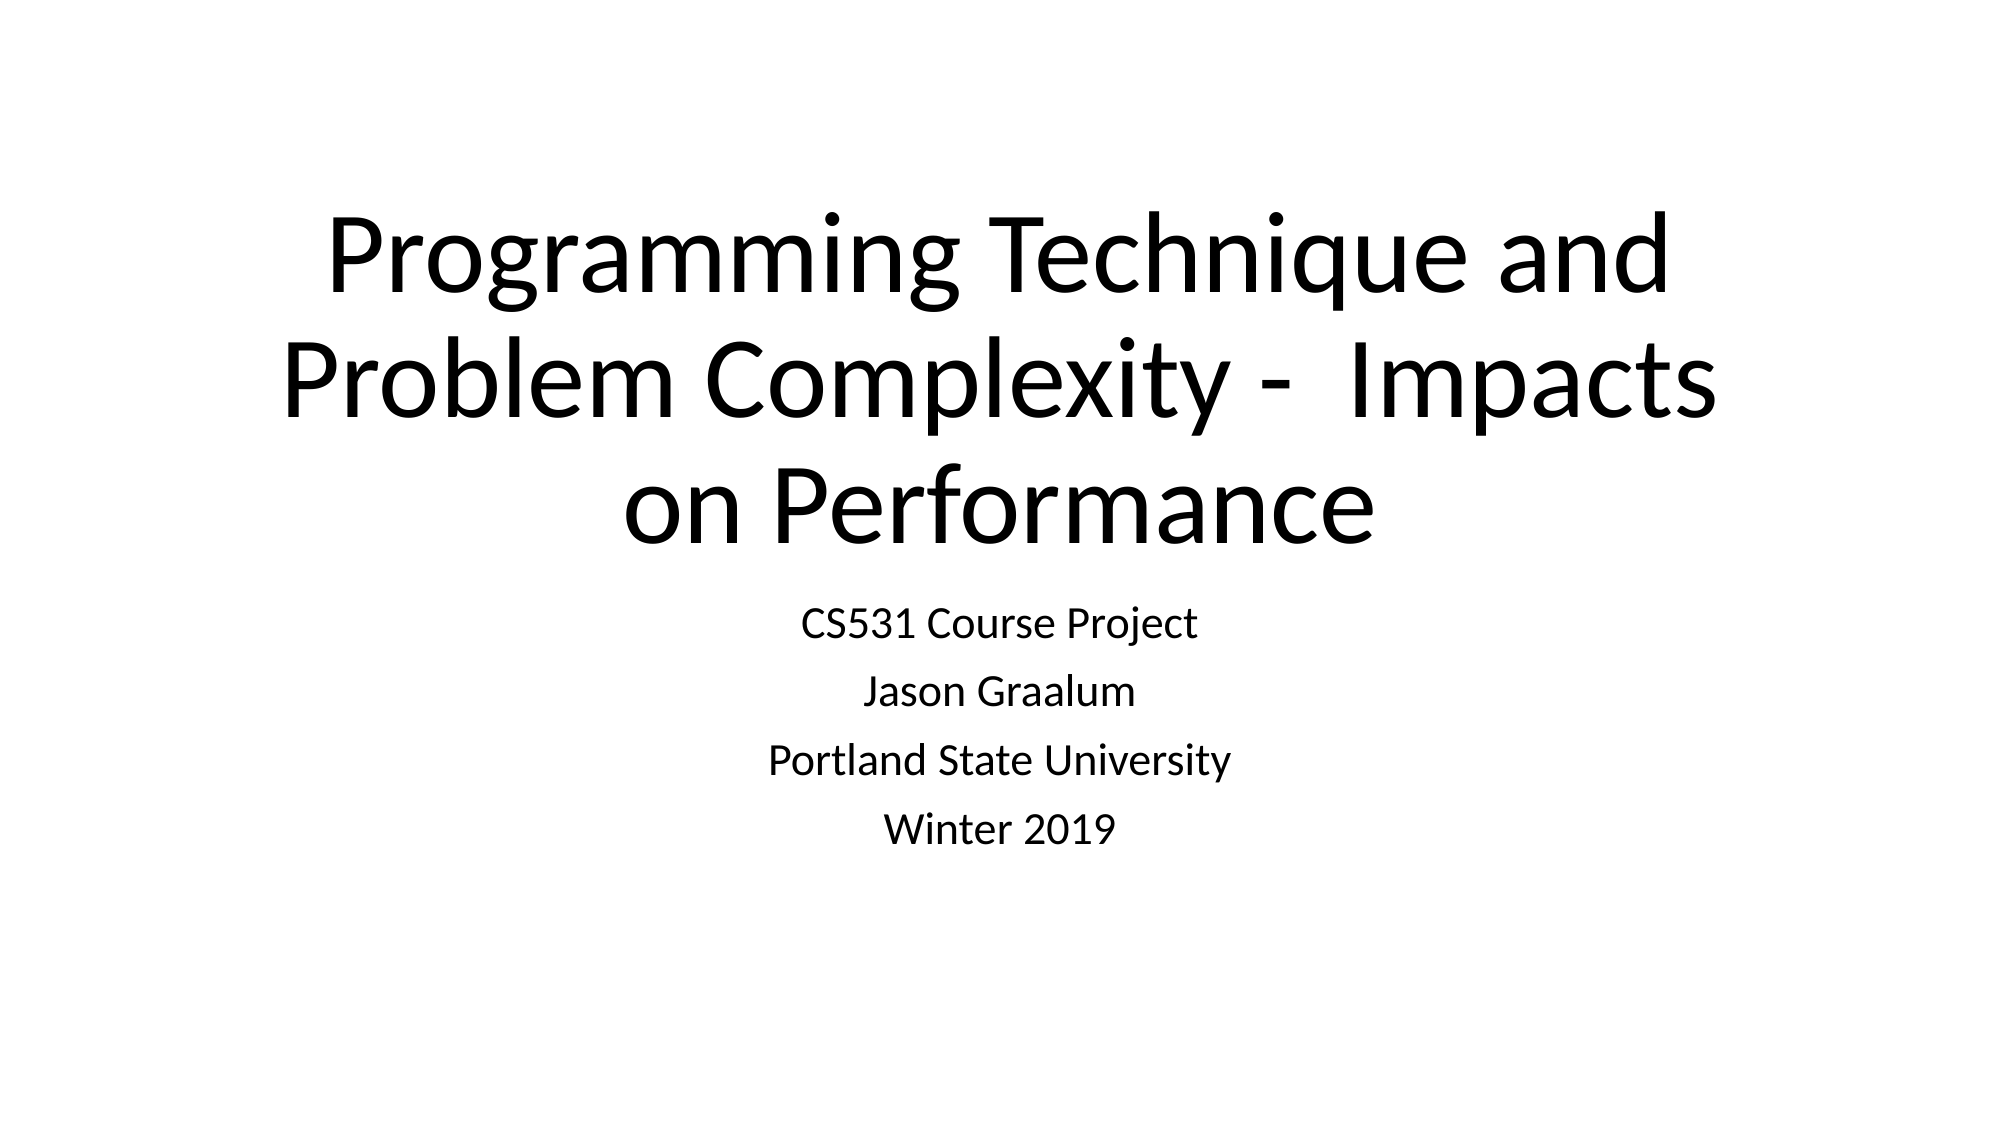

# Programming Technique and Problem Complexity -  Impacts on Performance
CS531 Course Project
Jason Graalum
Portland State University
Winter 2019